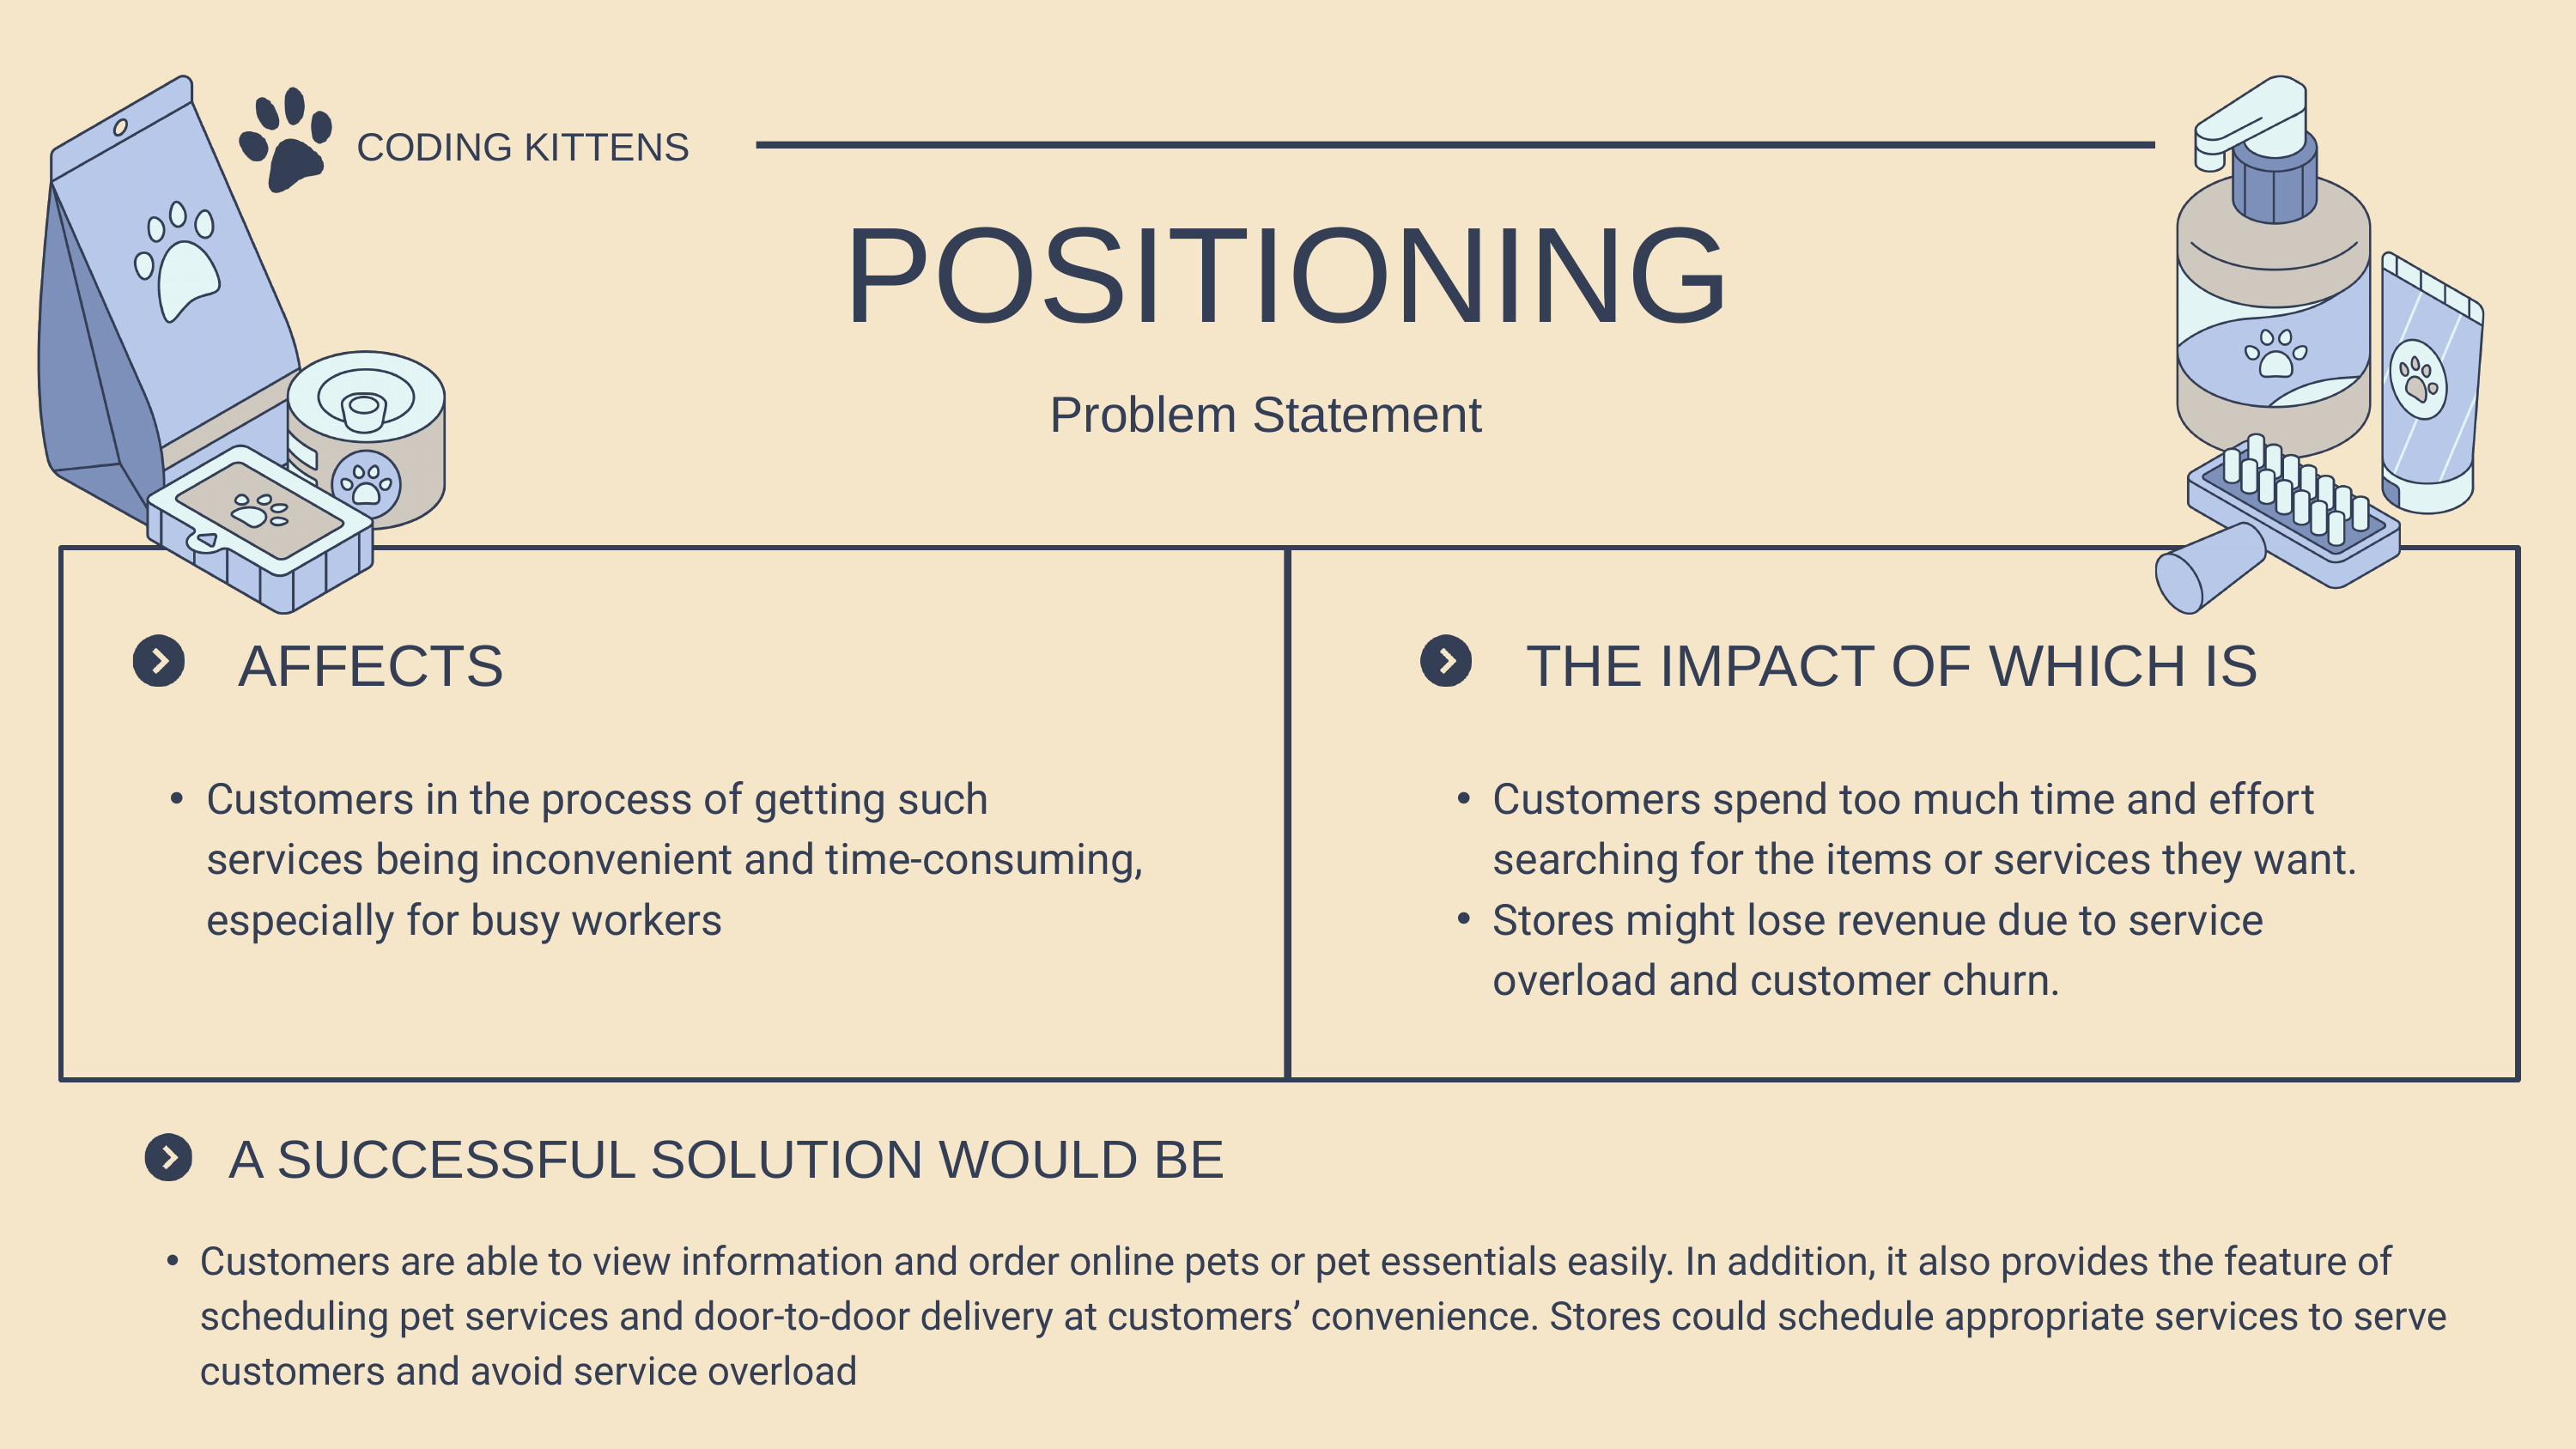

CODING KITTENS

POSITIONING
Problem Statement

THE IMPACT OF WHICH IS
AFFECTS

Customers in the process of getting such services being inconvenient and time-consuming, especially for busy workers
Customers spend too much time and effort searching for the items or services they want.
Stores might lose revenue due to service overload and customer churn.
A SUCCESSFUL SOLUTION WOULD BE

Customers are able to view information and order online pets or pet essentials easily. In addition, it also provides the feature of scheduling pet services and door-to-door delivery at customers’ convenience. Stores could schedule appropriate services to serve customers and avoid service overload